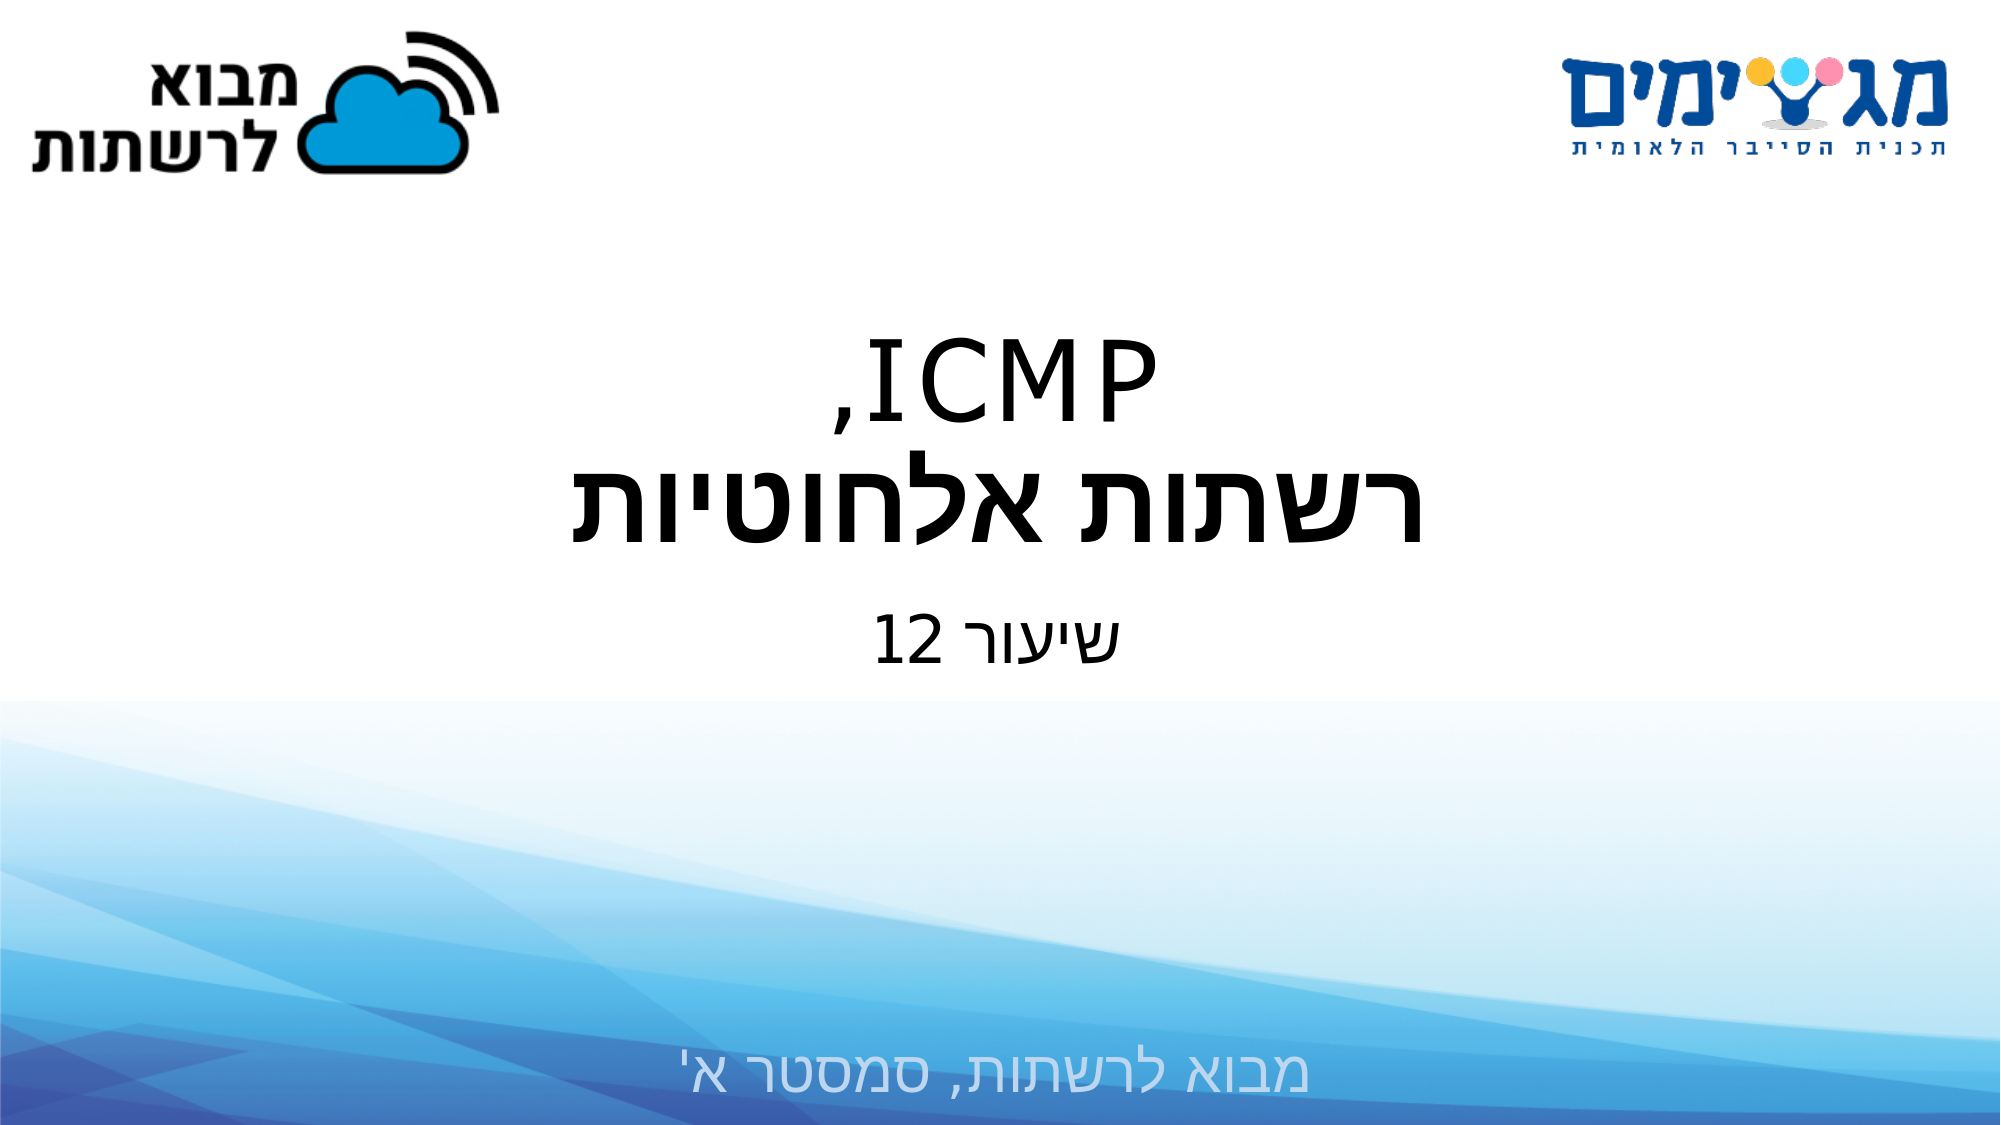

# ICMP, רשתות אלחוטיות

שיעור 12
מבוא לרשתות, סמסטר א'